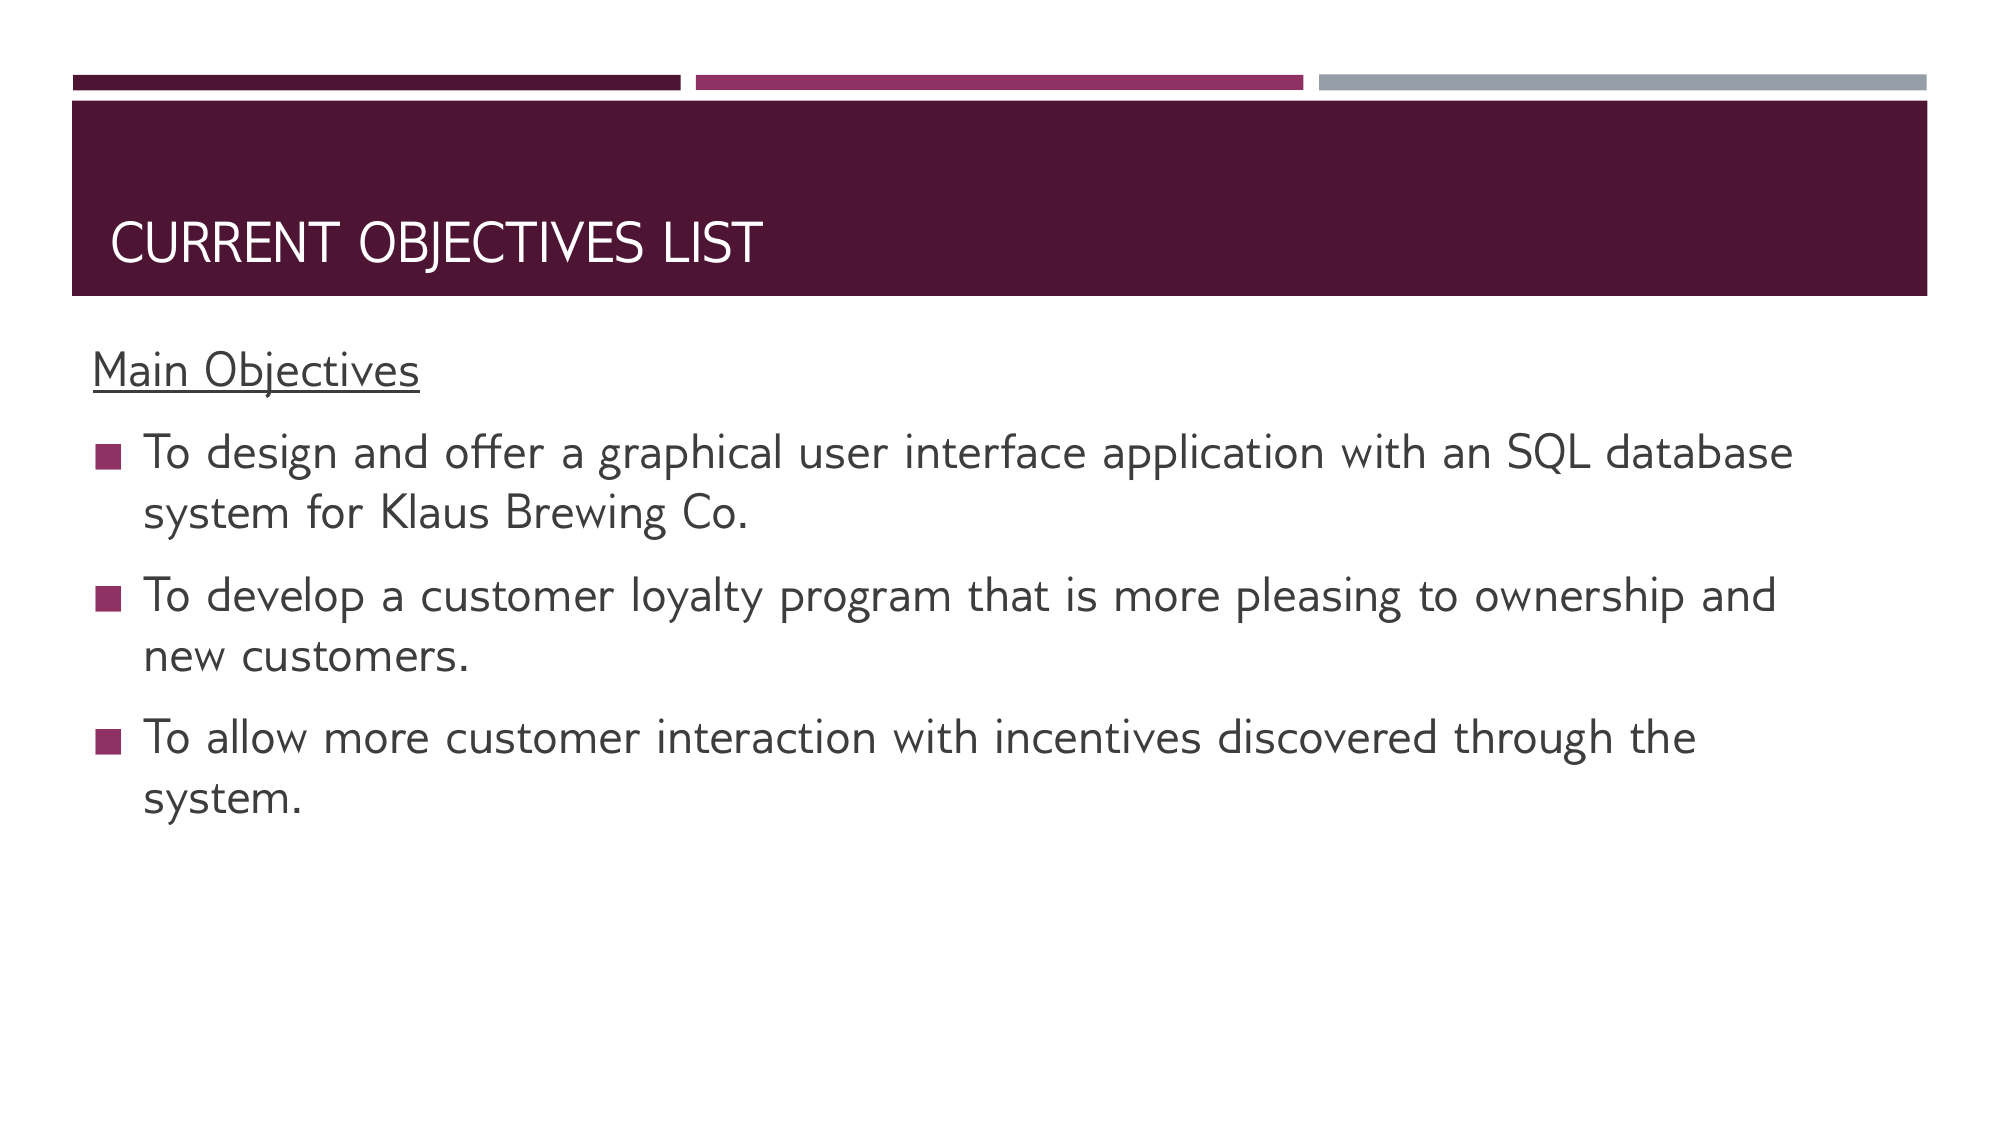

# CURRENT OBJECTIVES LIST
Main Objectives
To design and offer a graphical user interface application with an SQL database system for Klaus Brewing Co.
To develop a customer loyalty program that is more pleasing to ownership and new customers.
To allow more customer interaction with incentives discovered through the system.